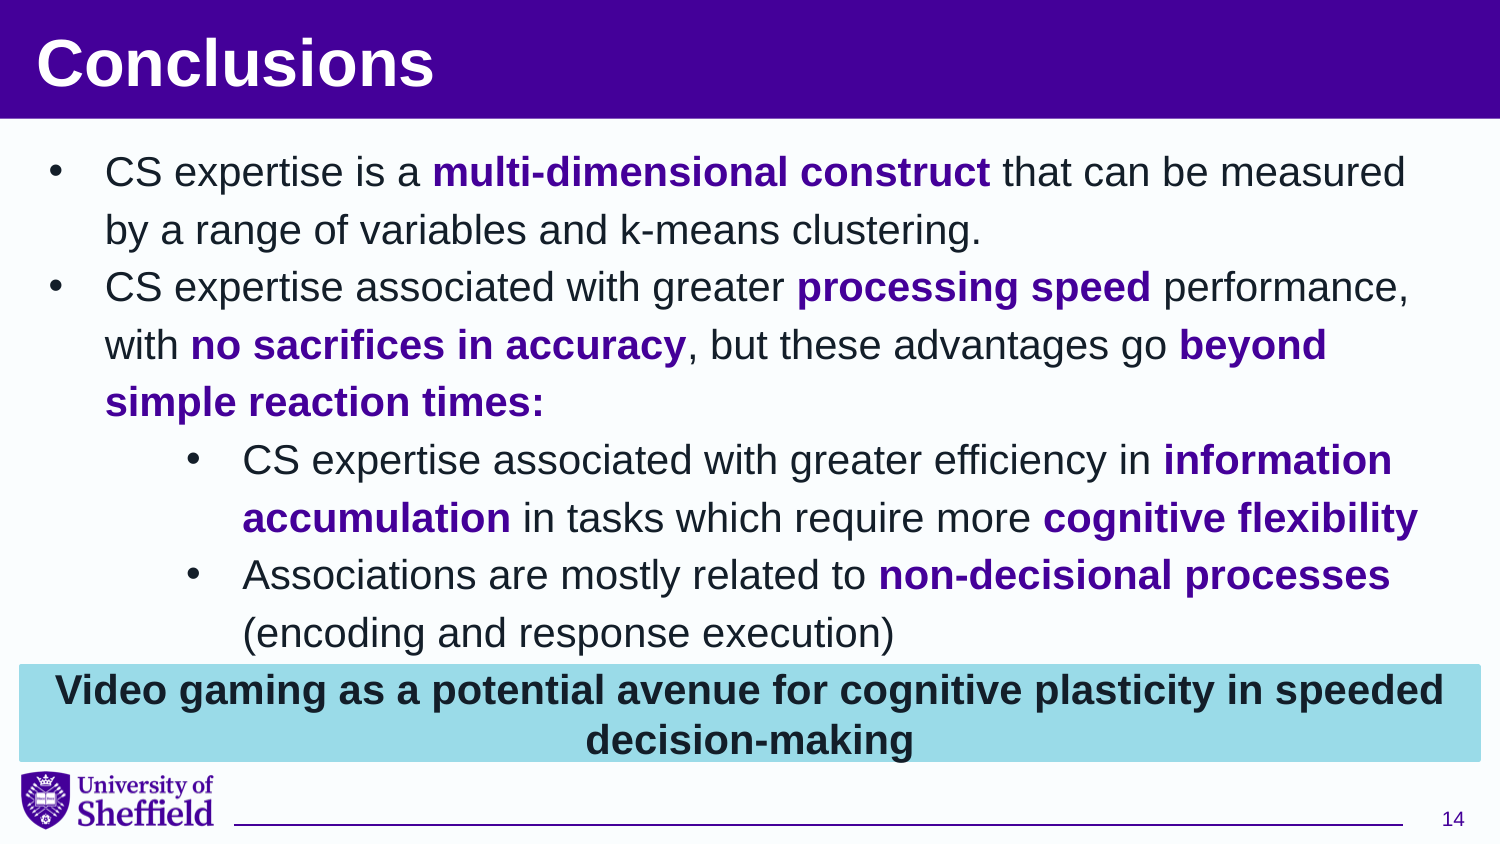

# Conclusions
CS expertise is a multi-dimensional construct that can be measured by a range of variables and k-means clustering.
CS expertise associated with greater processing speed performance, with no sacrifices in accuracy, but these advantages go beyond simple reaction times:
CS expertise associated with greater efficiency in information accumulation in tasks which require more cognitive flexibility
Associations are mostly related to non-decisional processes (encoding and response execution)
Video gaming as a potential avenue for cognitive plasticity in speeded decision-making
14